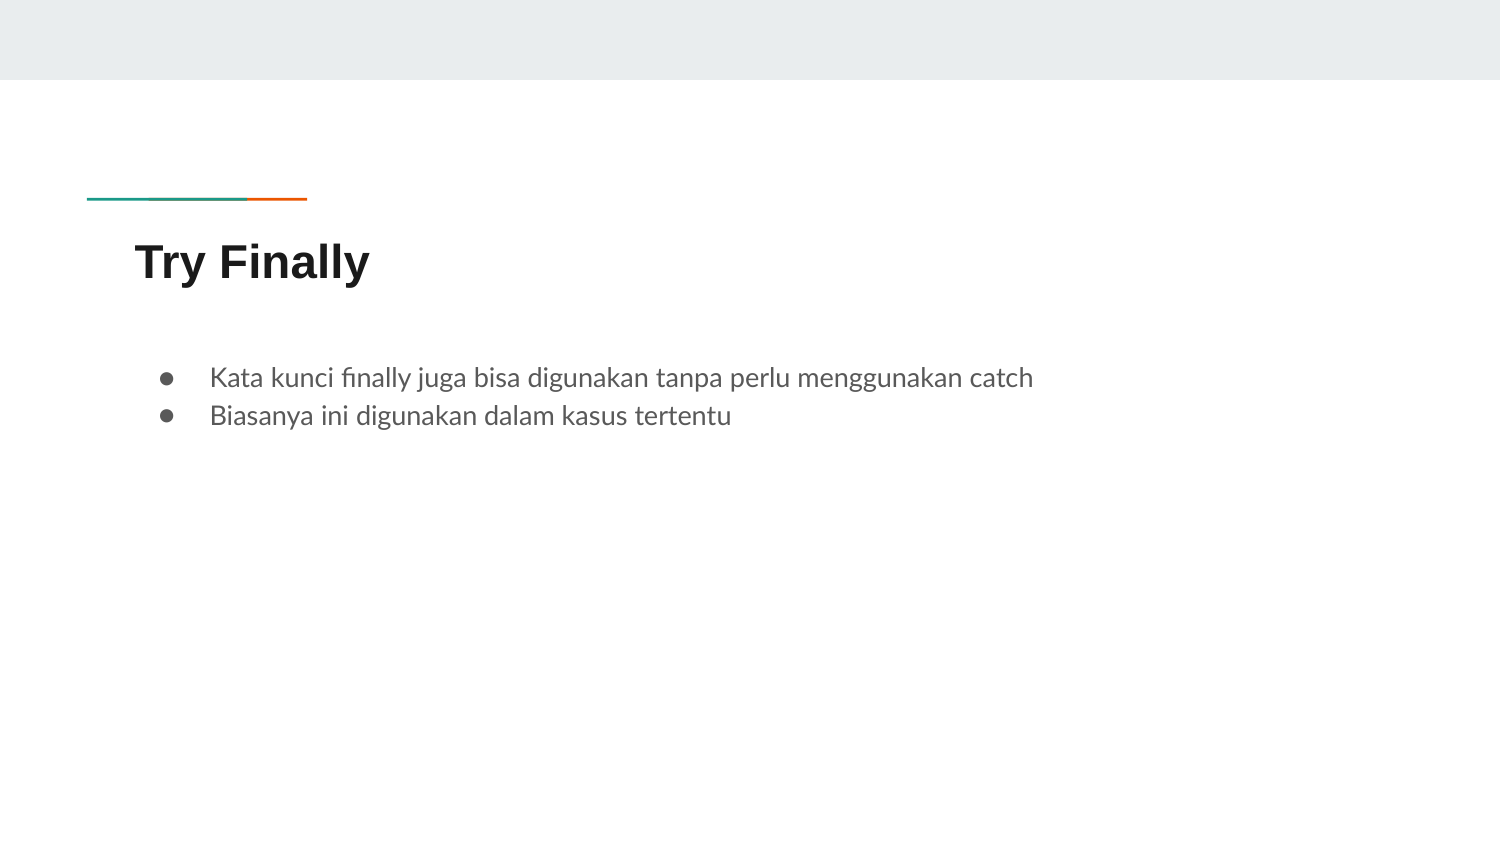

# Try Finally
Kata kunci finally juga bisa digunakan tanpa perlu menggunakan catch
Biasanya ini digunakan dalam kasus tertentu